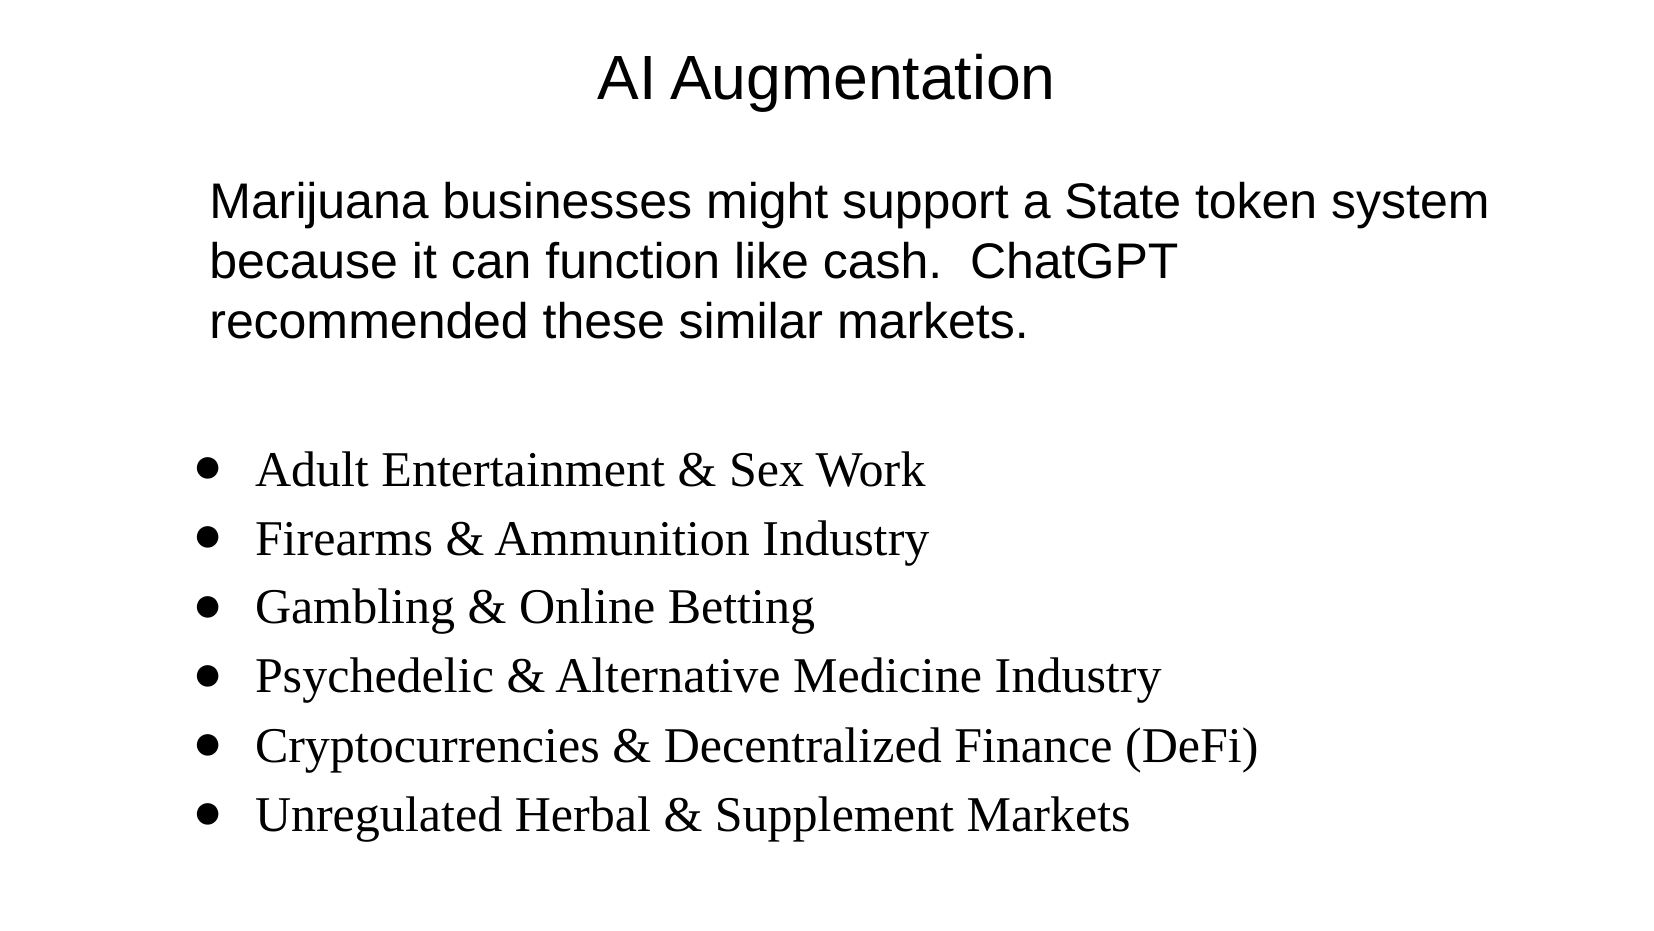

# AI Augmentation
Marijuana businesses might support a State token system because it can function like cash.  ChatGPT recommended these similar markets.
Adult Entertainment & Sex Work
Firearms & Ammunition Industry
Gambling & Online Betting
Psychedelic & Alternative Medicine Industry
Cryptocurrencies & Decentralized Finance (DeFi)
Unregulated Herbal & Supplement Markets